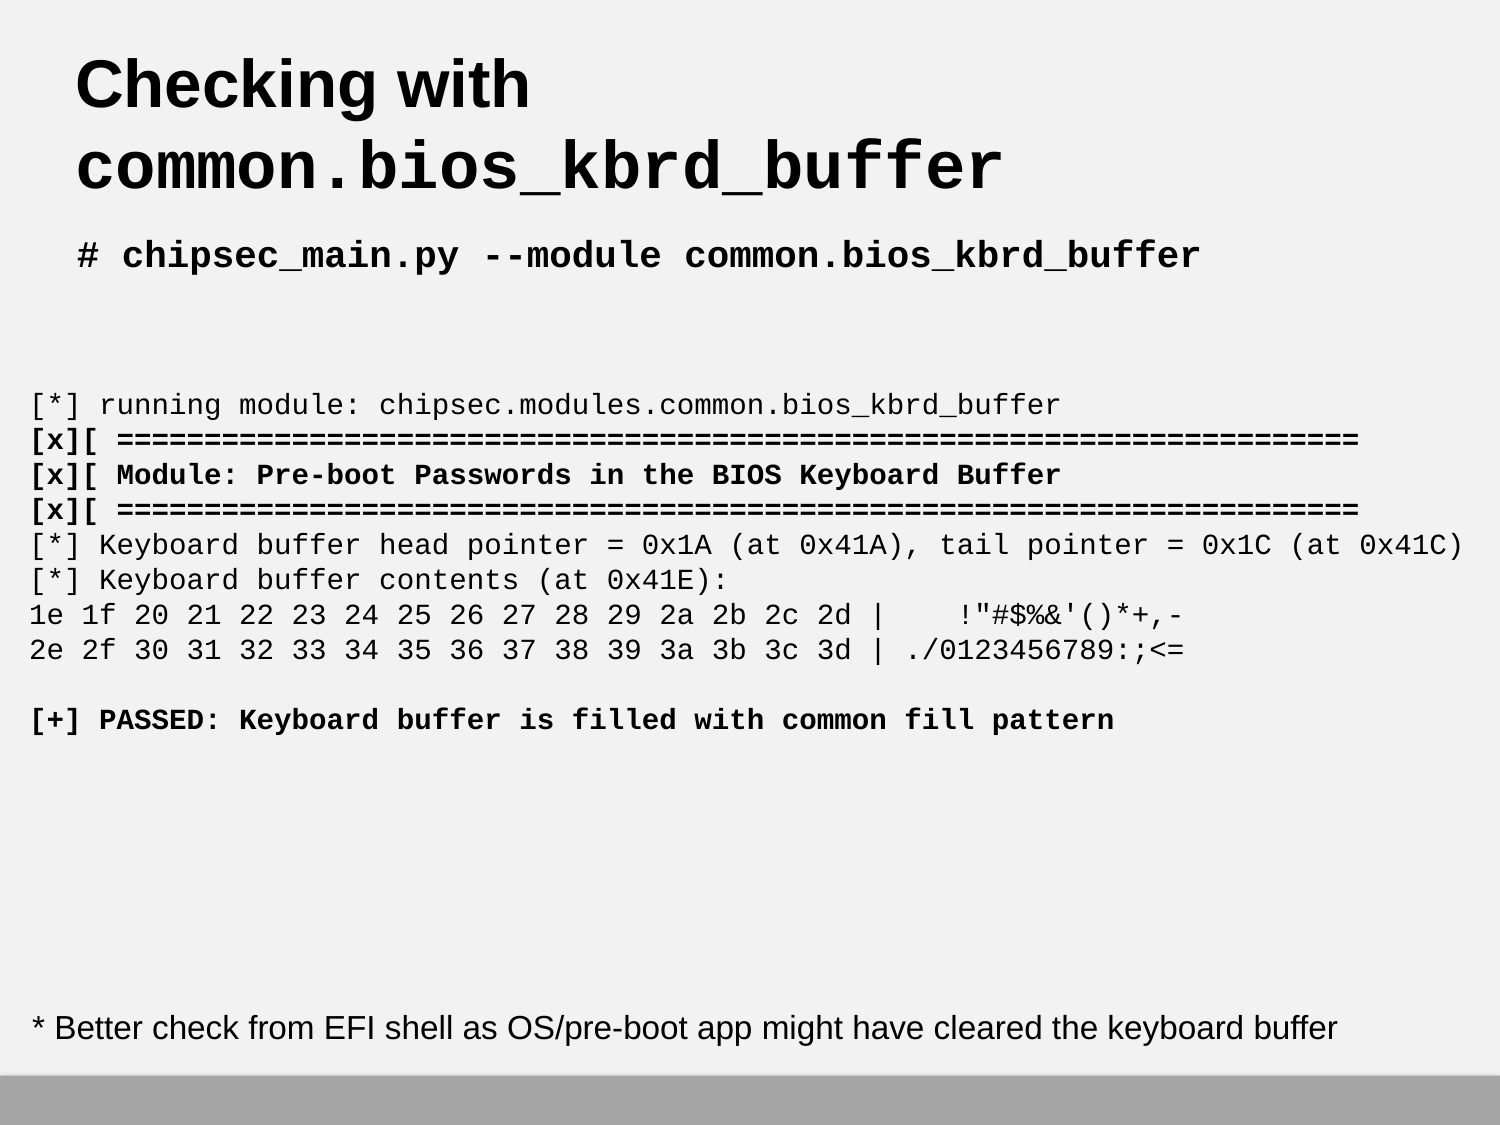

# Checking with common.bios_kbrd_buffer
# chipsec_main.py --module common.bios_kbrd_buffer
[*] running module: chipsec.modules.common.bios_kbrd_buffer
[x][ =======================================================================
[x][ Module: Pre-boot Passwords in the BIOS Keyboard Buffer
[x][ =======================================================================
[*] Keyboard buffer head pointer = 0x1A (at 0x41A), tail pointer = 0x1C (at 0x41C)
[*] Keyboard buffer contents (at 0x41E):
1e 1f 20 21 22 23 24 25 26 27 28 29 2a 2b 2c 2d |    !"#$%&'()*+,-
2e 2f 30 31 32 33 34 35 36 37 38 39 3a 3b 3c 3d | ./0123456789:;<=

[+] PASSED: Keyboard buffer is filled with common fill pattern

* Better check from EFI shell as OS/pre-boot app might have cleared the keyboard buffer